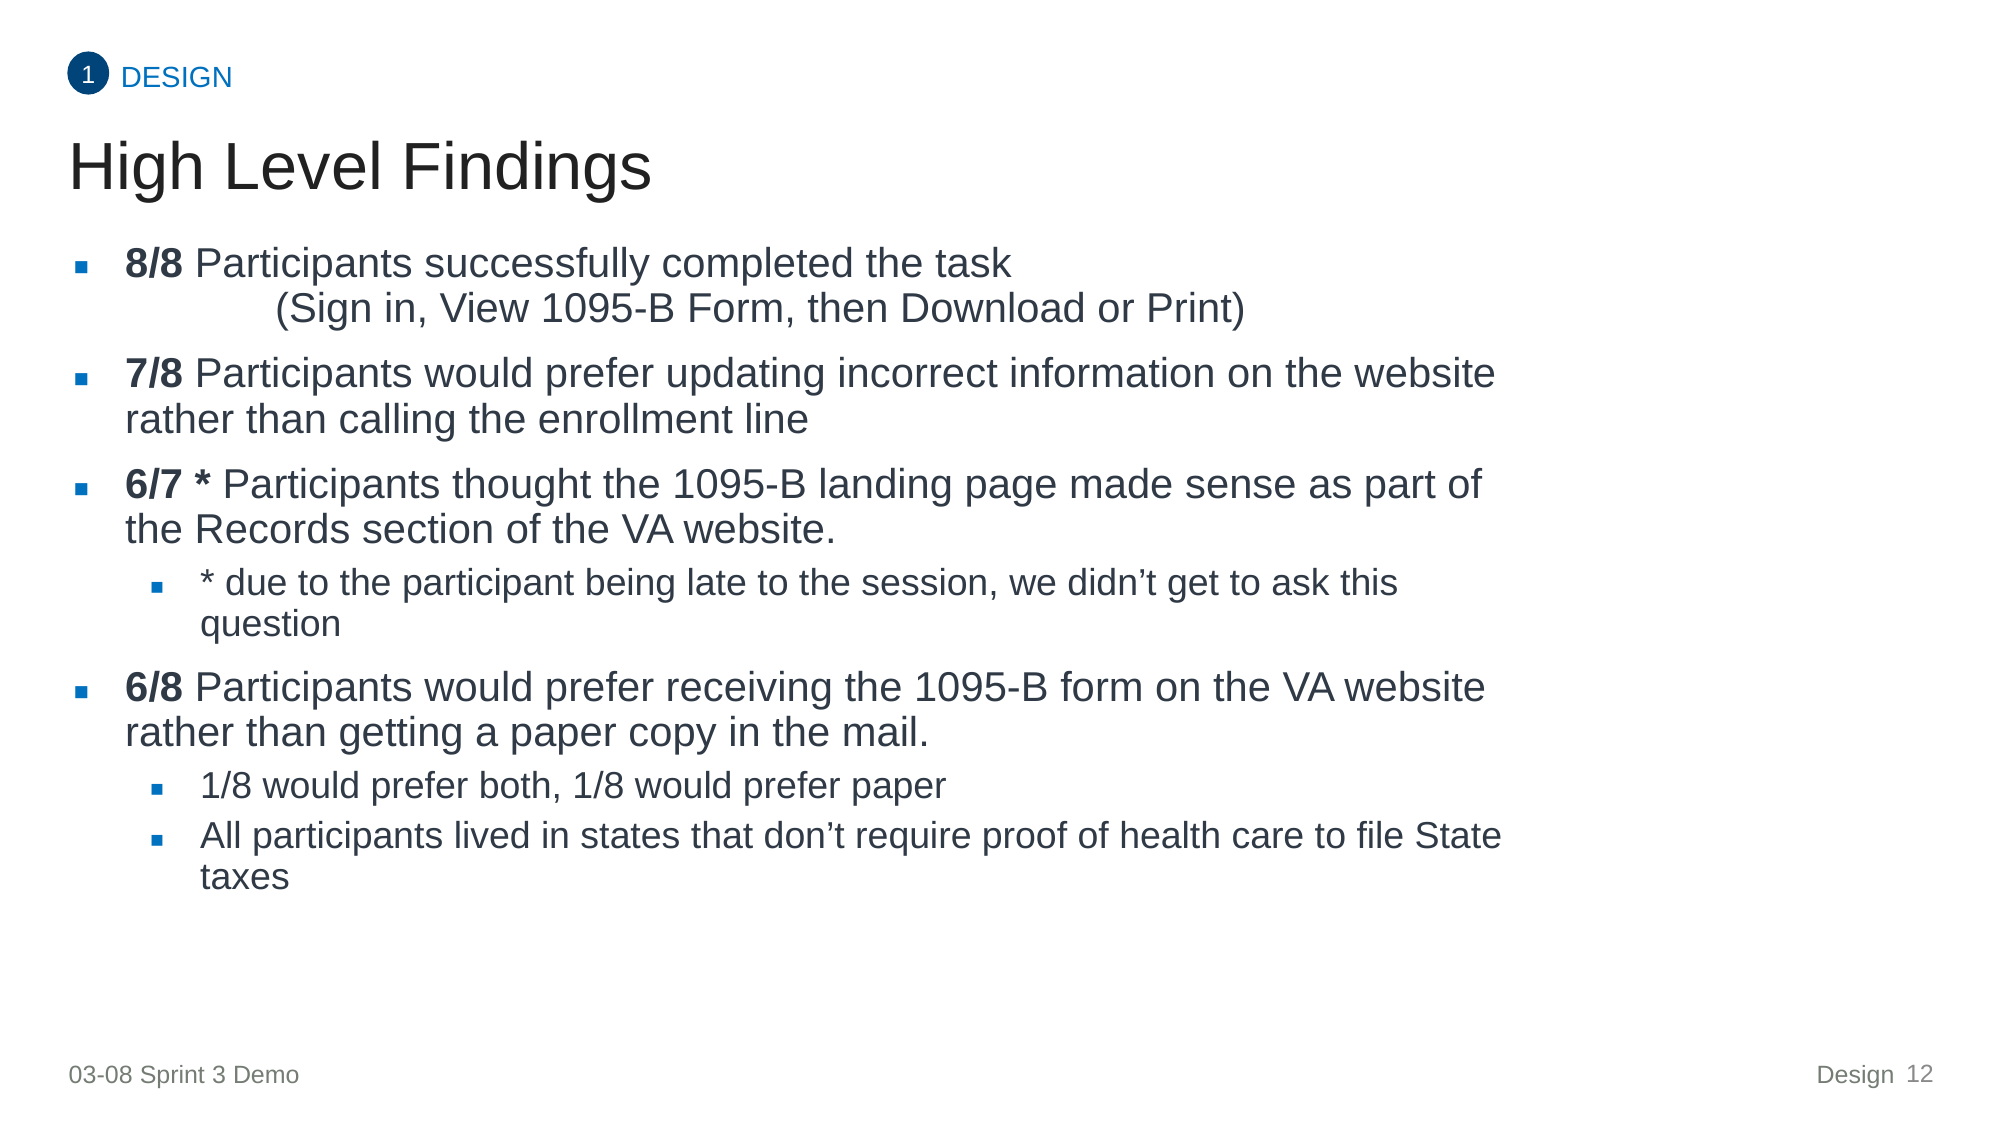

DESIGN
1
High Level Findings
8/8 Participants successfully completed the task
	(Sign in, View 1095-B Form, then Download or Print)
7/8 Participants would prefer updating incorrect information on the website rather than calling the enrollment line
6/7 * Participants thought the 1095-B landing page made sense as part of the Records section of the VA website.
* due to the participant being late to the session, we didn’t get to ask this question
6/8 Participants would prefer receiving the 1095-B form on the VA website rather than getting a paper copy in the mail.
1/8 would prefer both, 1/8 would prefer paper
All participants lived in states that don’t require proof of health care to file State taxes
12
03-08 Sprint 3 Demo
Design